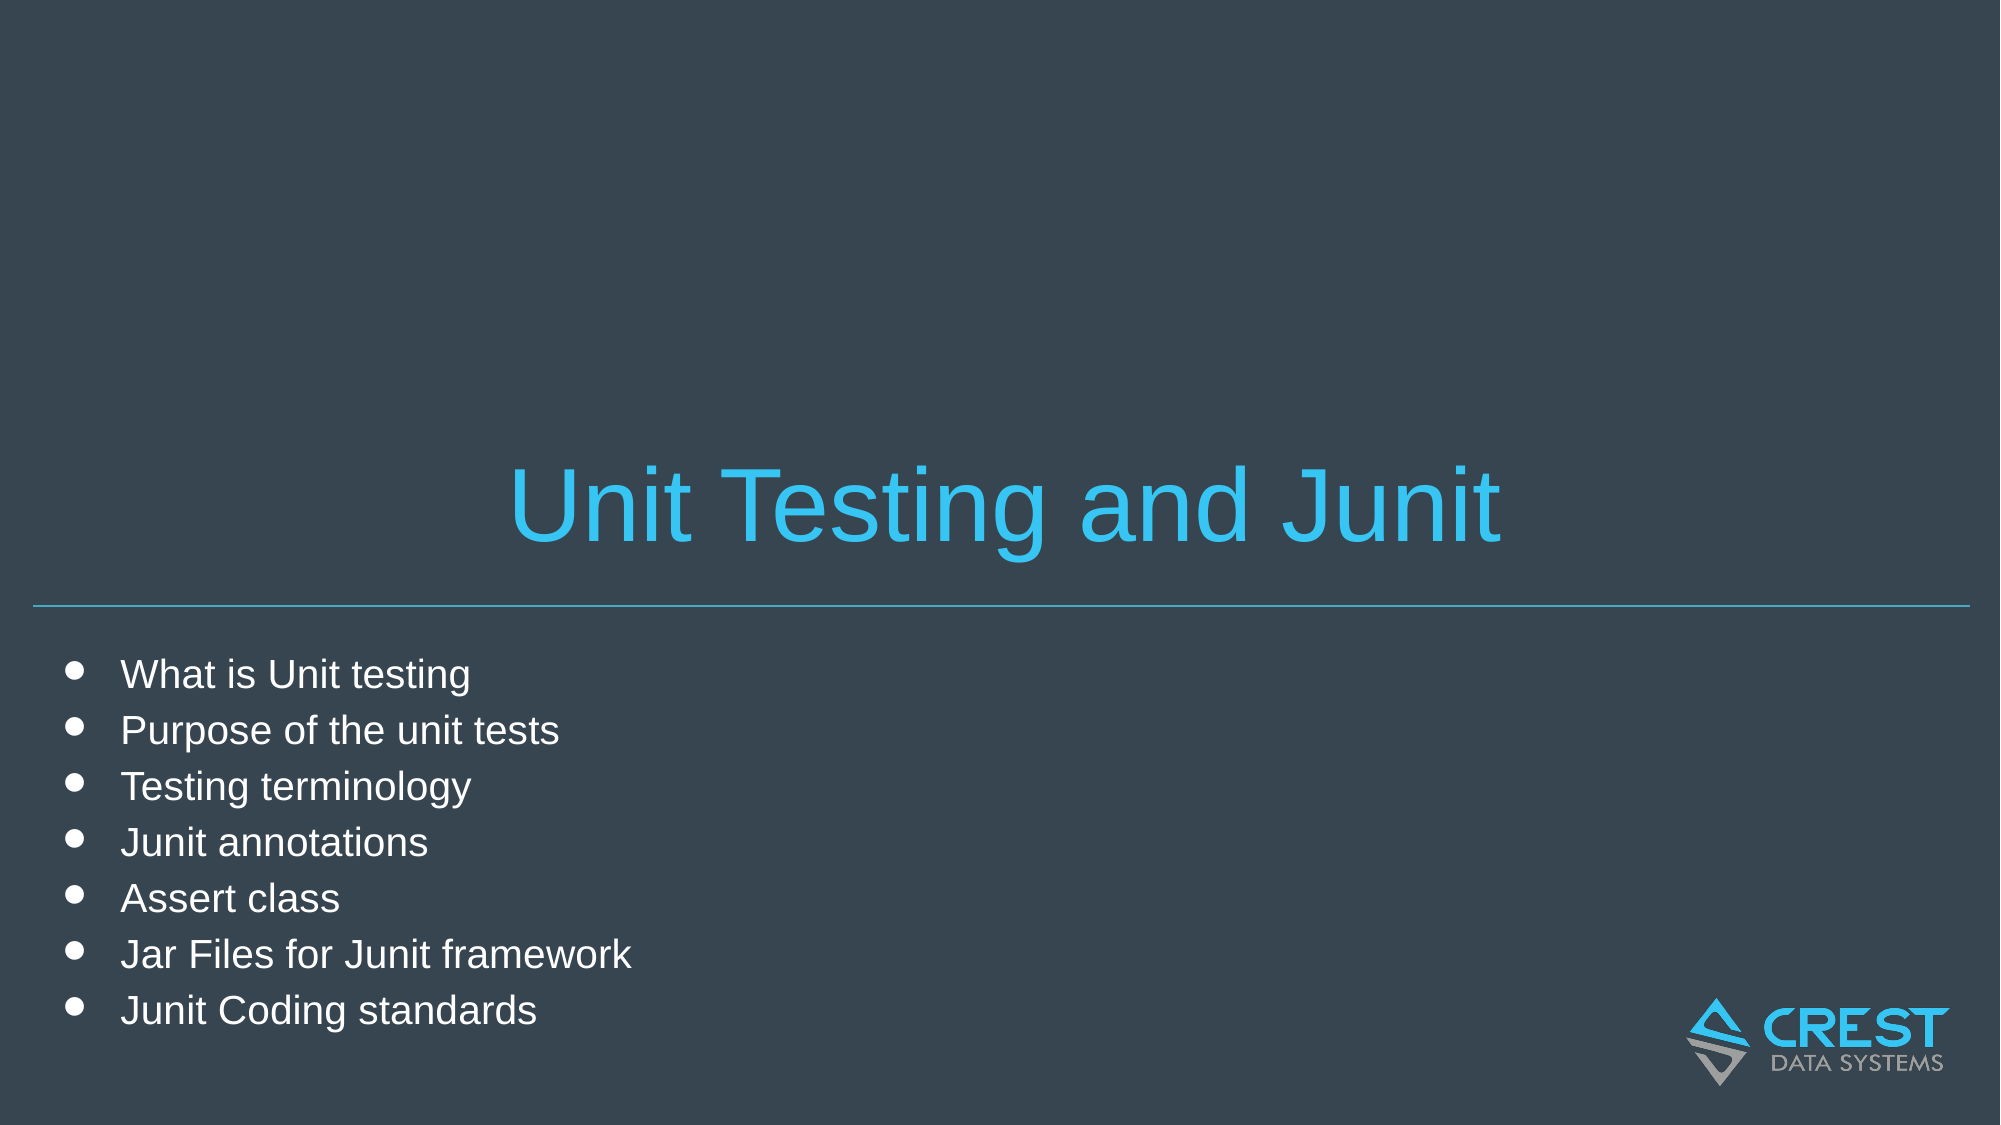

# Unit Testing and Junit
What is Unit testing
Purpose of the unit tests
Testing terminology
Junit annotations
Assert class
Jar Files for Junit framework
Junit Coding standards